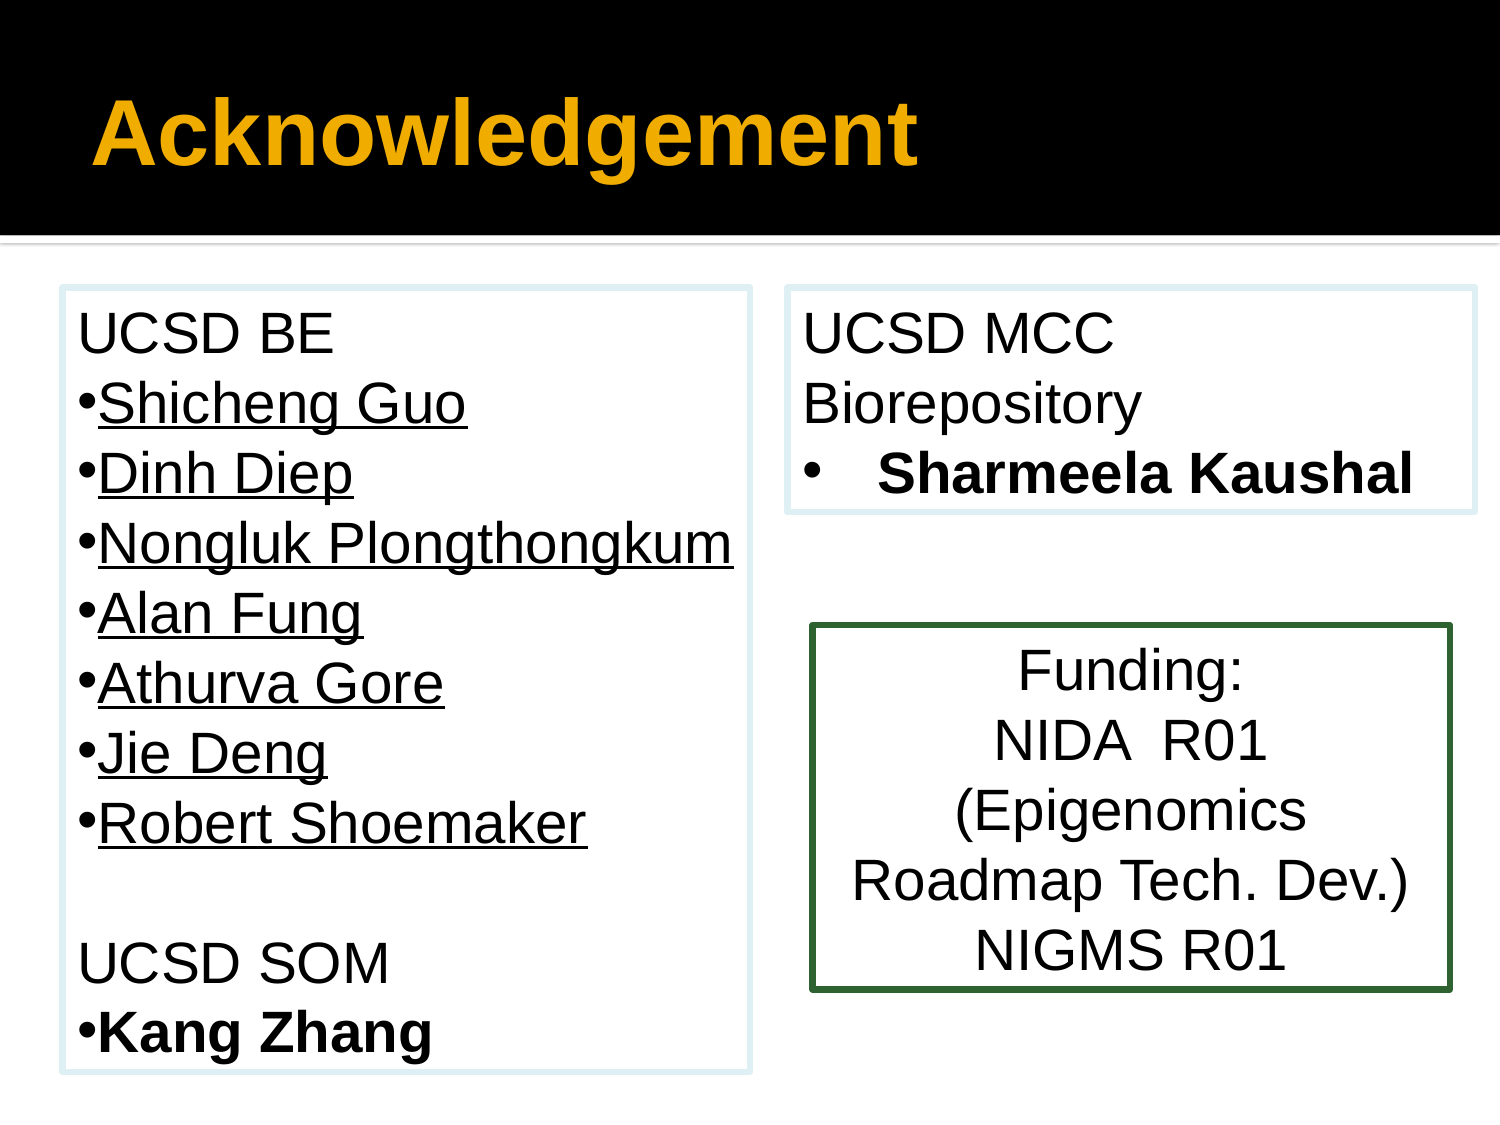

# Acknowledgement
UCSD BE
Shicheng Guo
Dinh Diep
Nongluk Plongthongkum
Alan Fung
Athurva Gore
Jie Deng
Robert Shoemaker

UCSD SOM
Kang Zhang
UCSD MCC Biorepository
Sharmeela Kaushal
Funding:
NIDA  R01 (Epigenomics Roadmap Tech. Dev.)
NIGMS R01